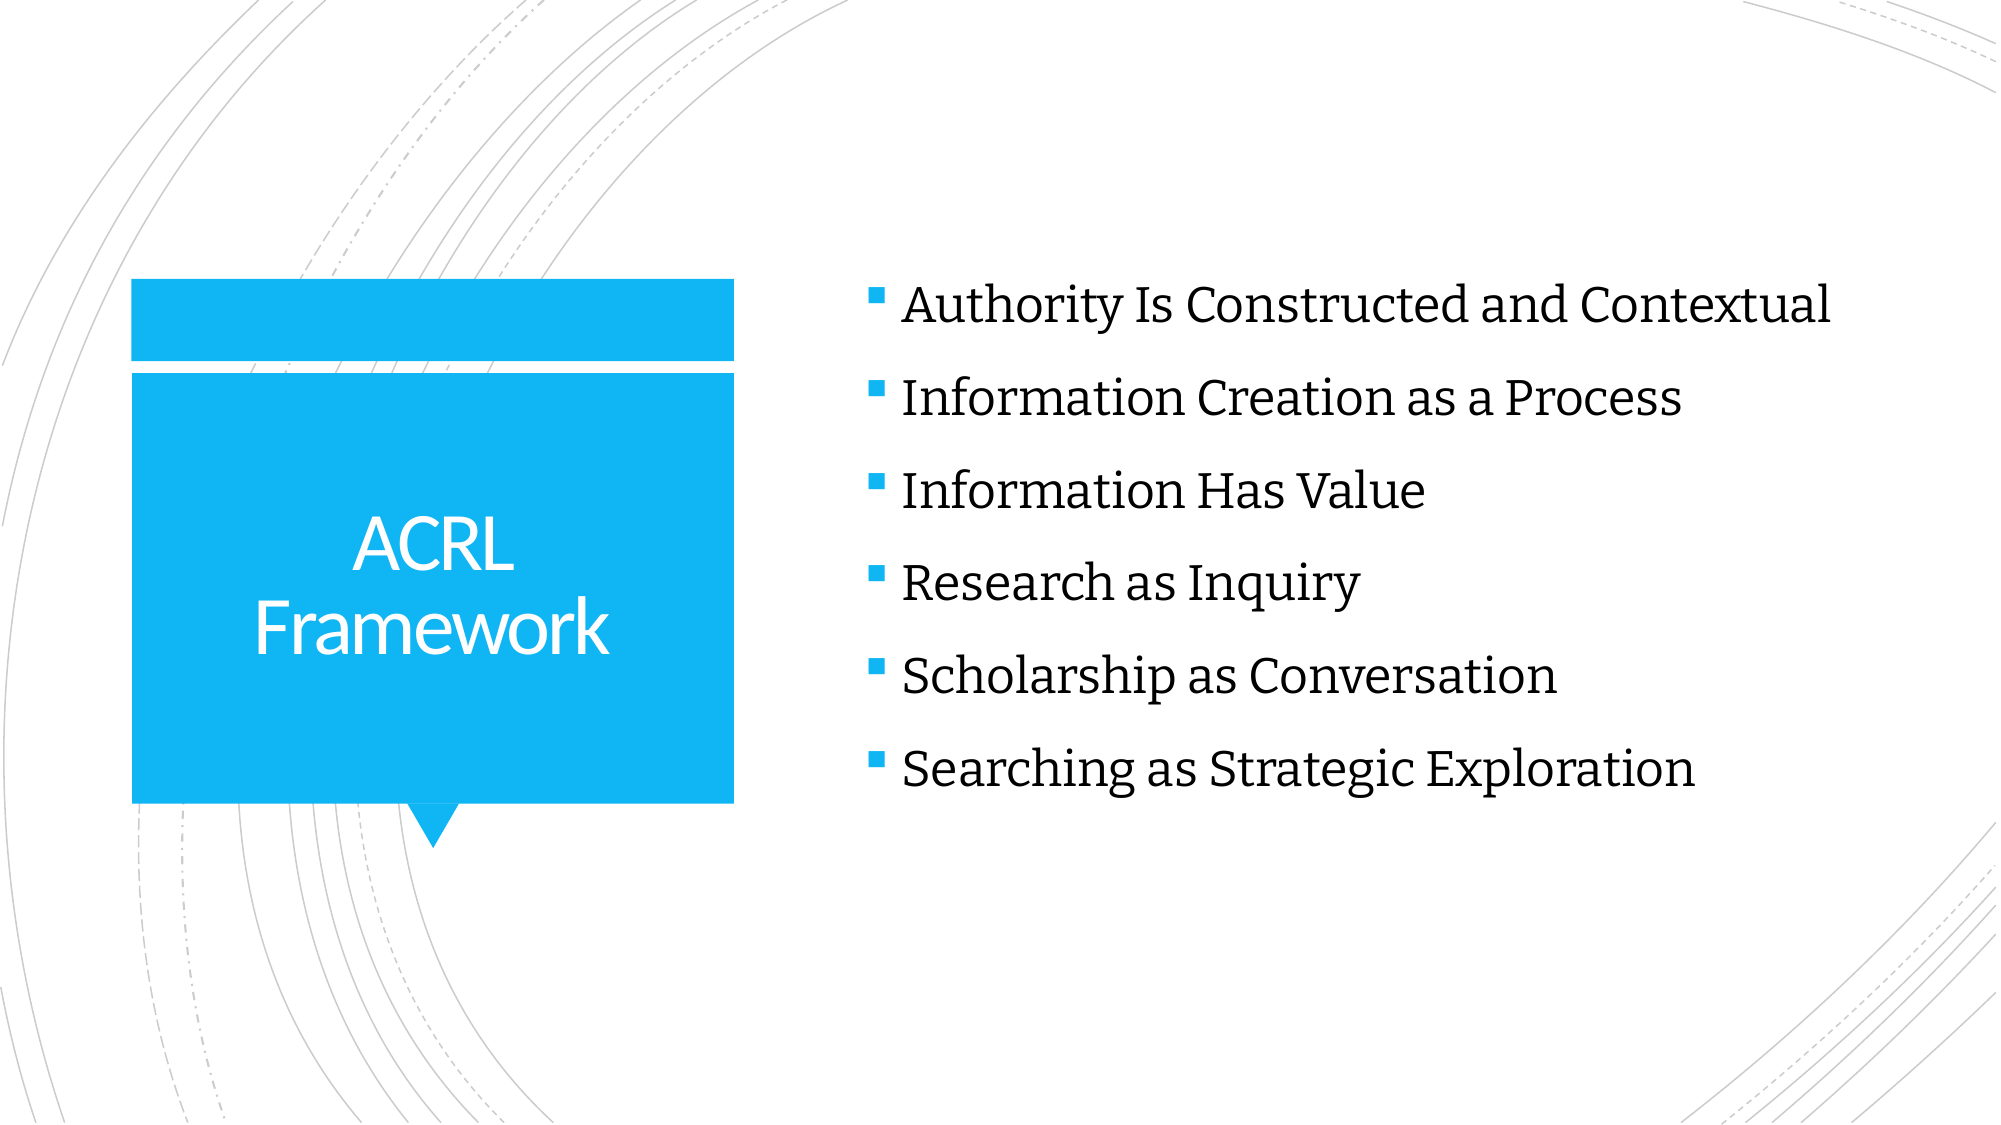

Authority Is Constructed and Contextual
Information Creation as a Process
Information Has Value
Research as Inquiry
Scholarship as Conversation
Searching as Strategic Exploration
# ACRL Framework